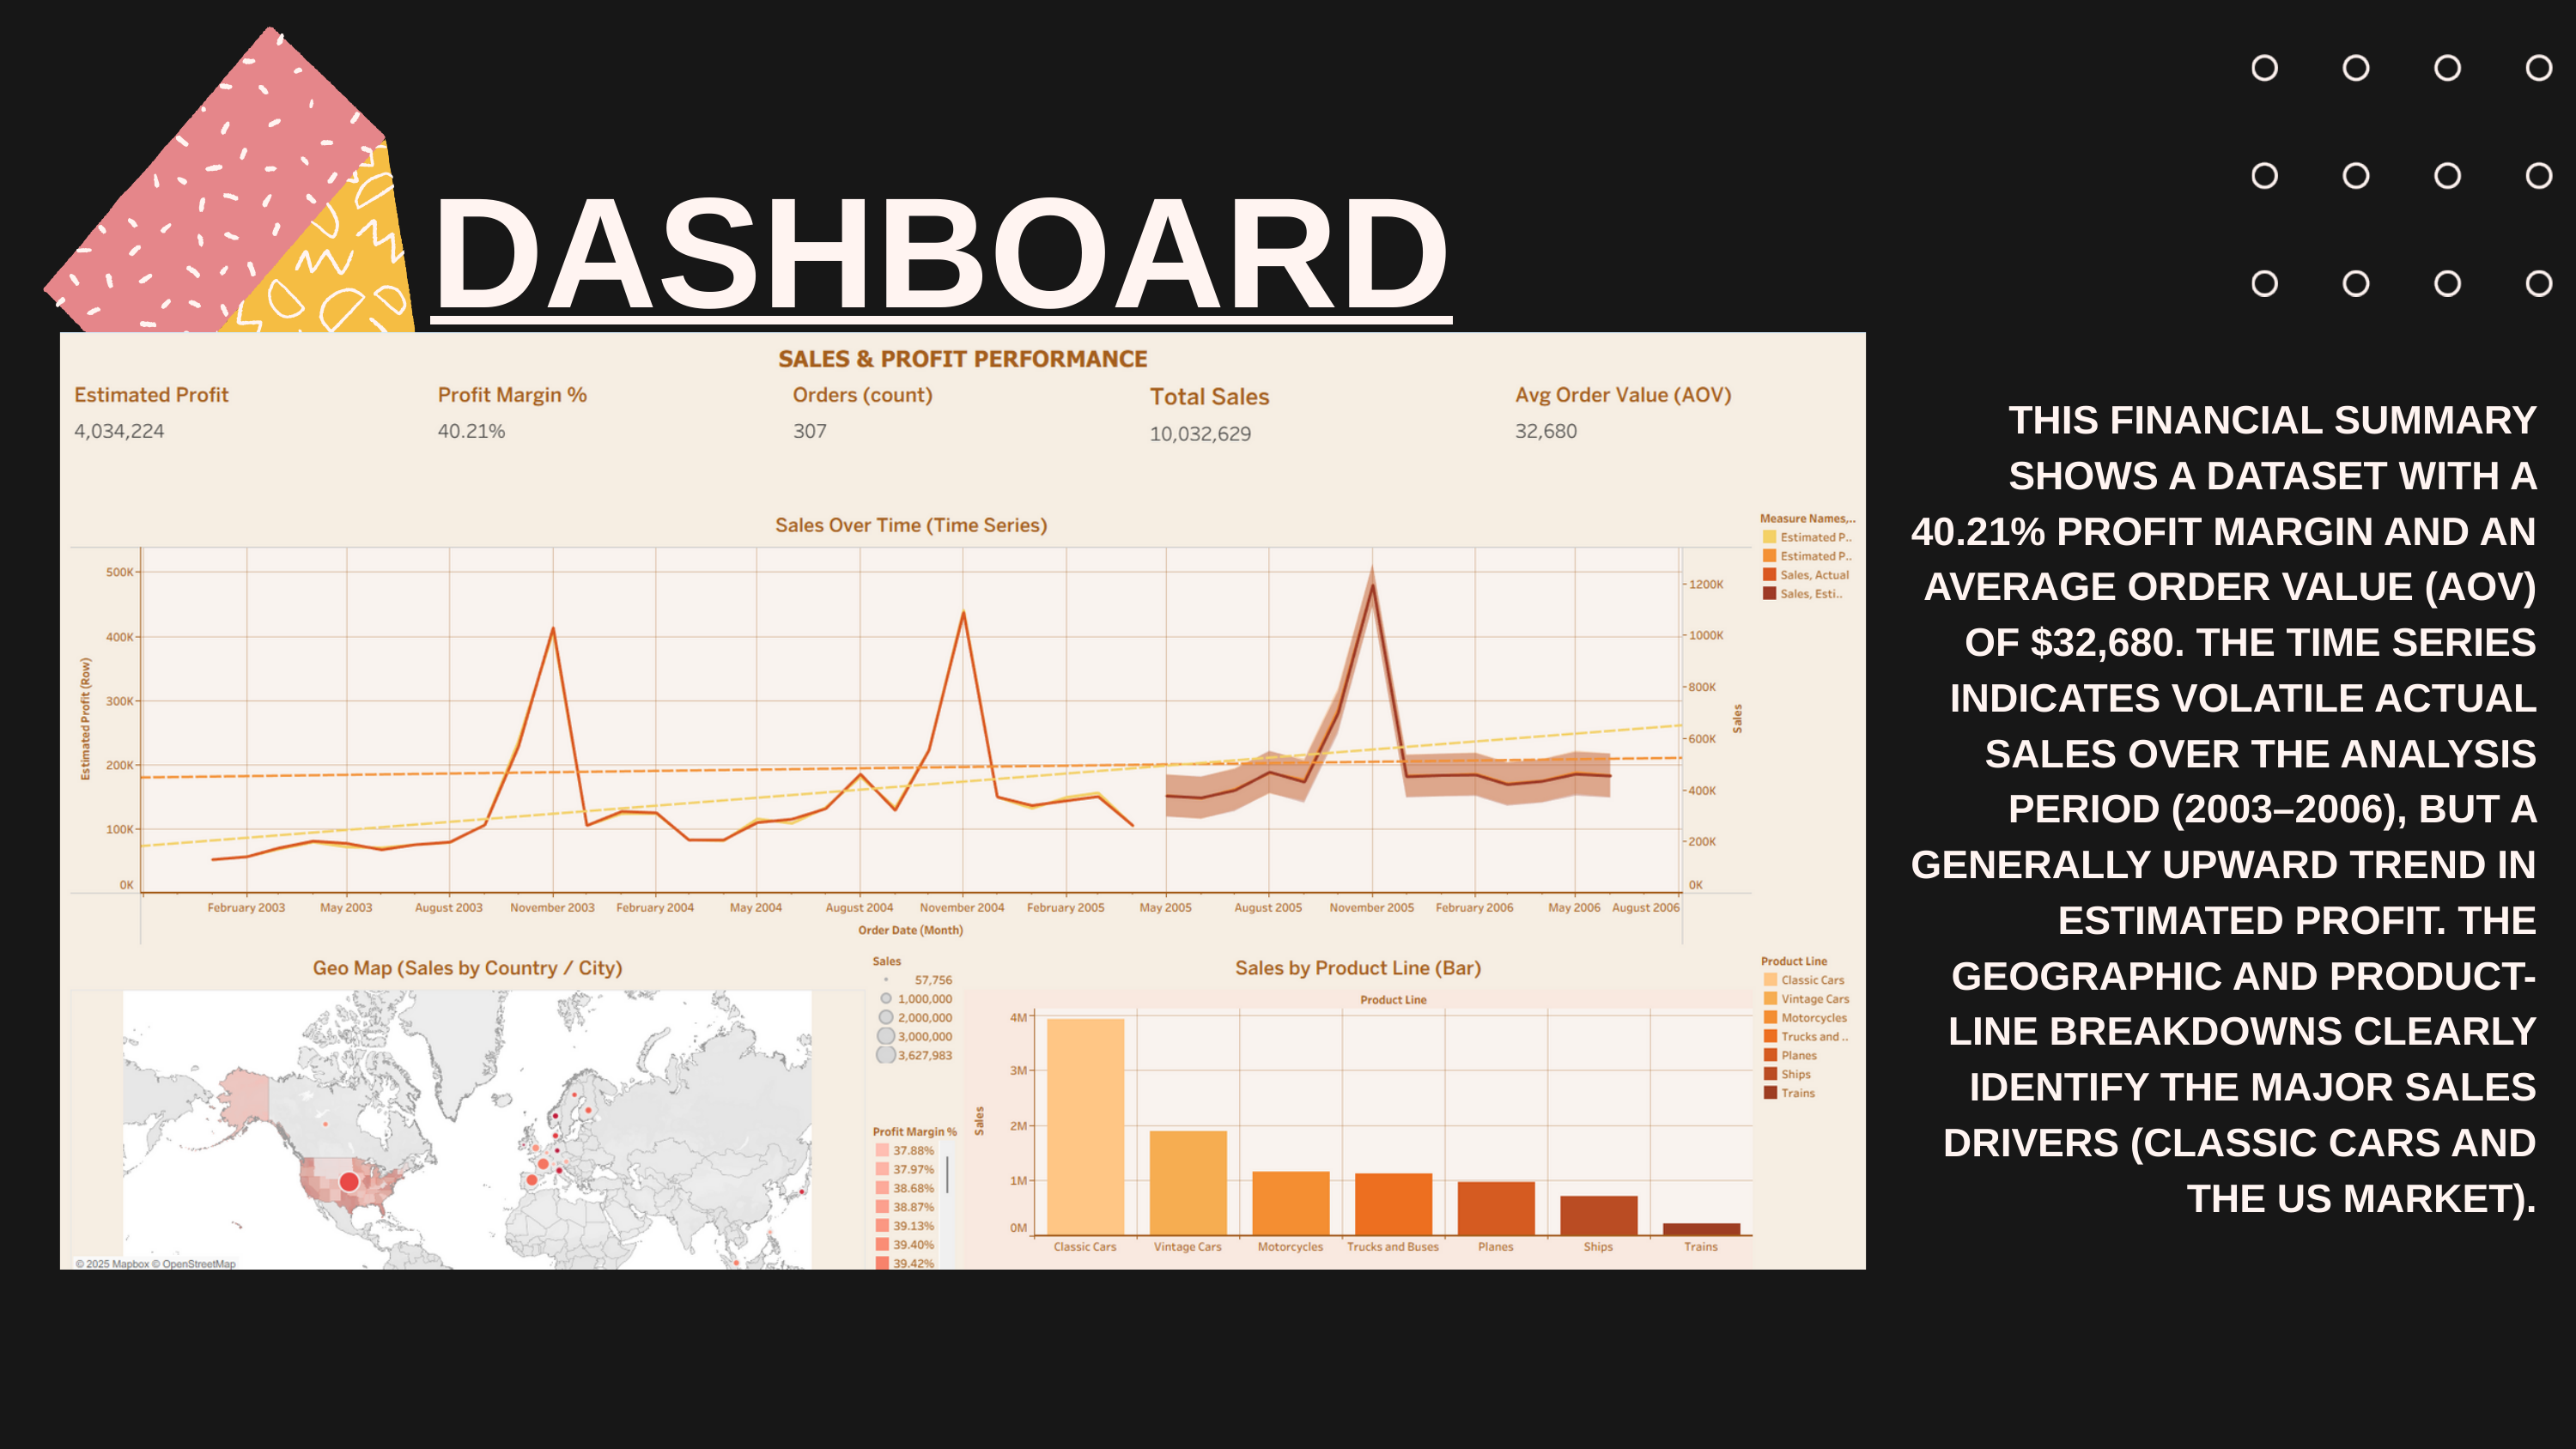

DASHBOARD

THIS FINANCIAL SUMMARY SHOWS A DATASET WITH A 40.21% PROFIT MARGIN AND AN AVERAGE ORDER VALUE (AOV) OF $32,680. THE TIME SERIES INDICATES VOLATILE ACTUAL SALES OVER THE ANALYSIS PERIOD (2003–2006), BUT A GENERALLY UPWARD TREND IN ESTIMATED PROFIT. THE GEOGRAPHIC AND PRODUCT-LINE BREAKDOWNS CLEARLY IDENTIFY THE MAJOR SALES DRIVERS (CLASSIC CARS AND THE US MARKET).